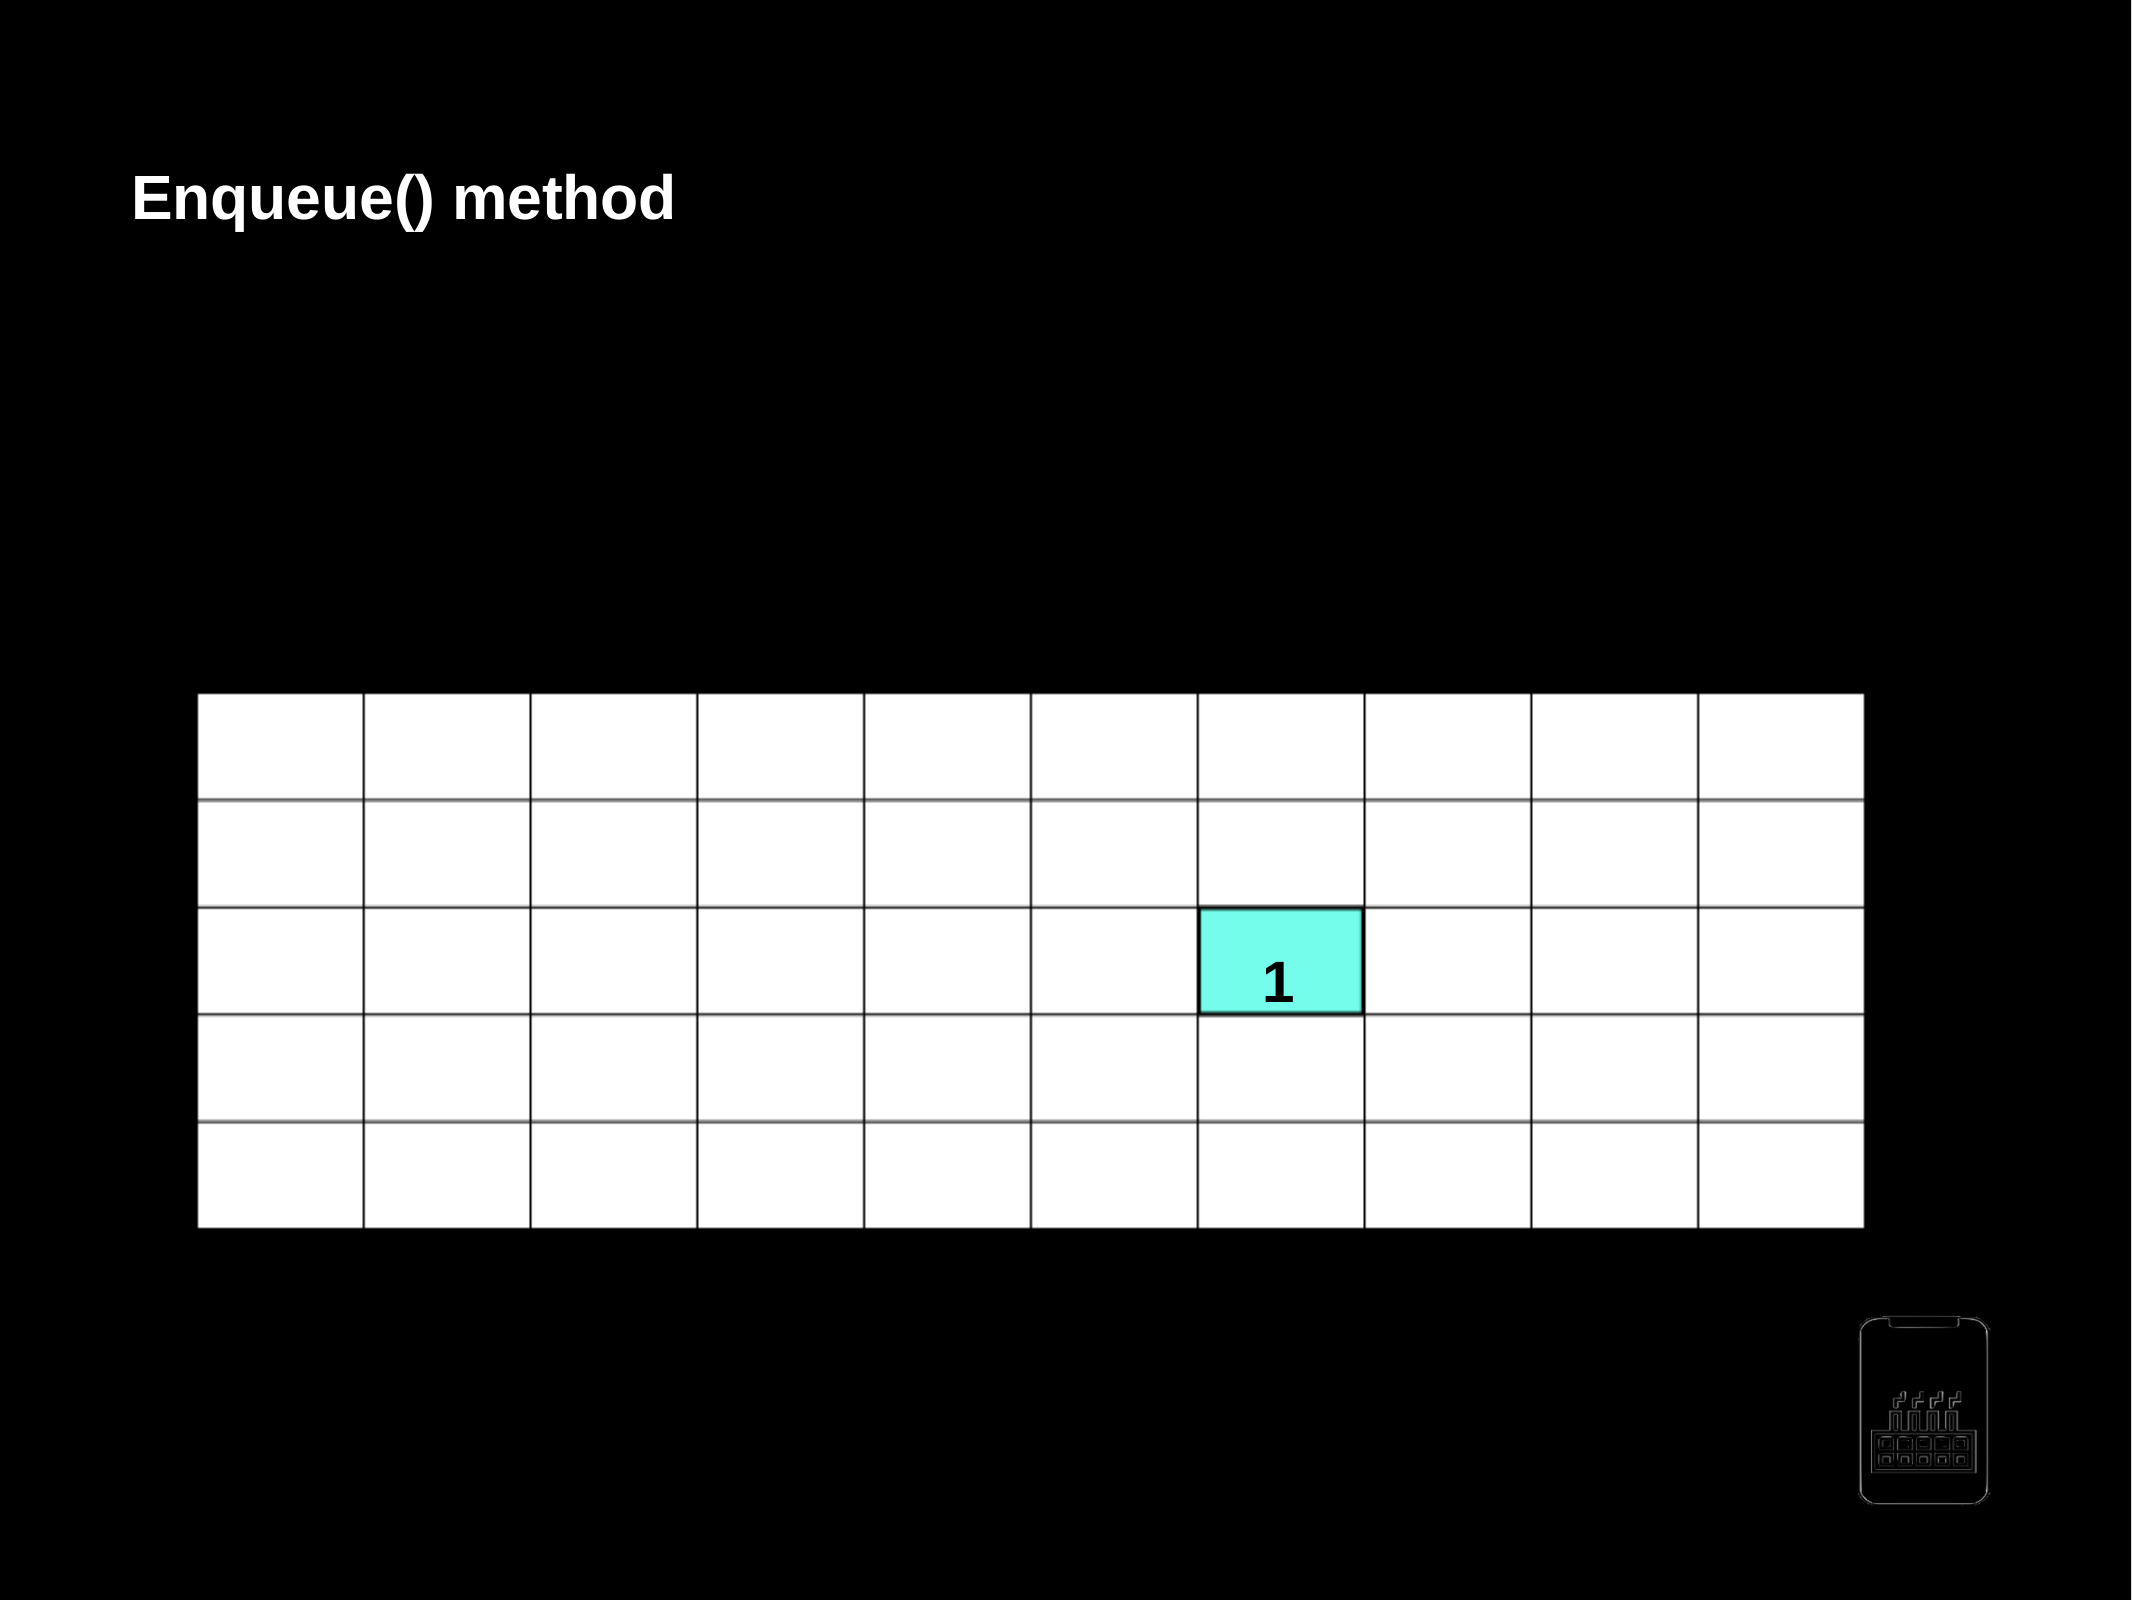

Enqueue() method
customQueue =[1]
customQueue.enqueue(12)

1

AppMillers
www.appmillers.com